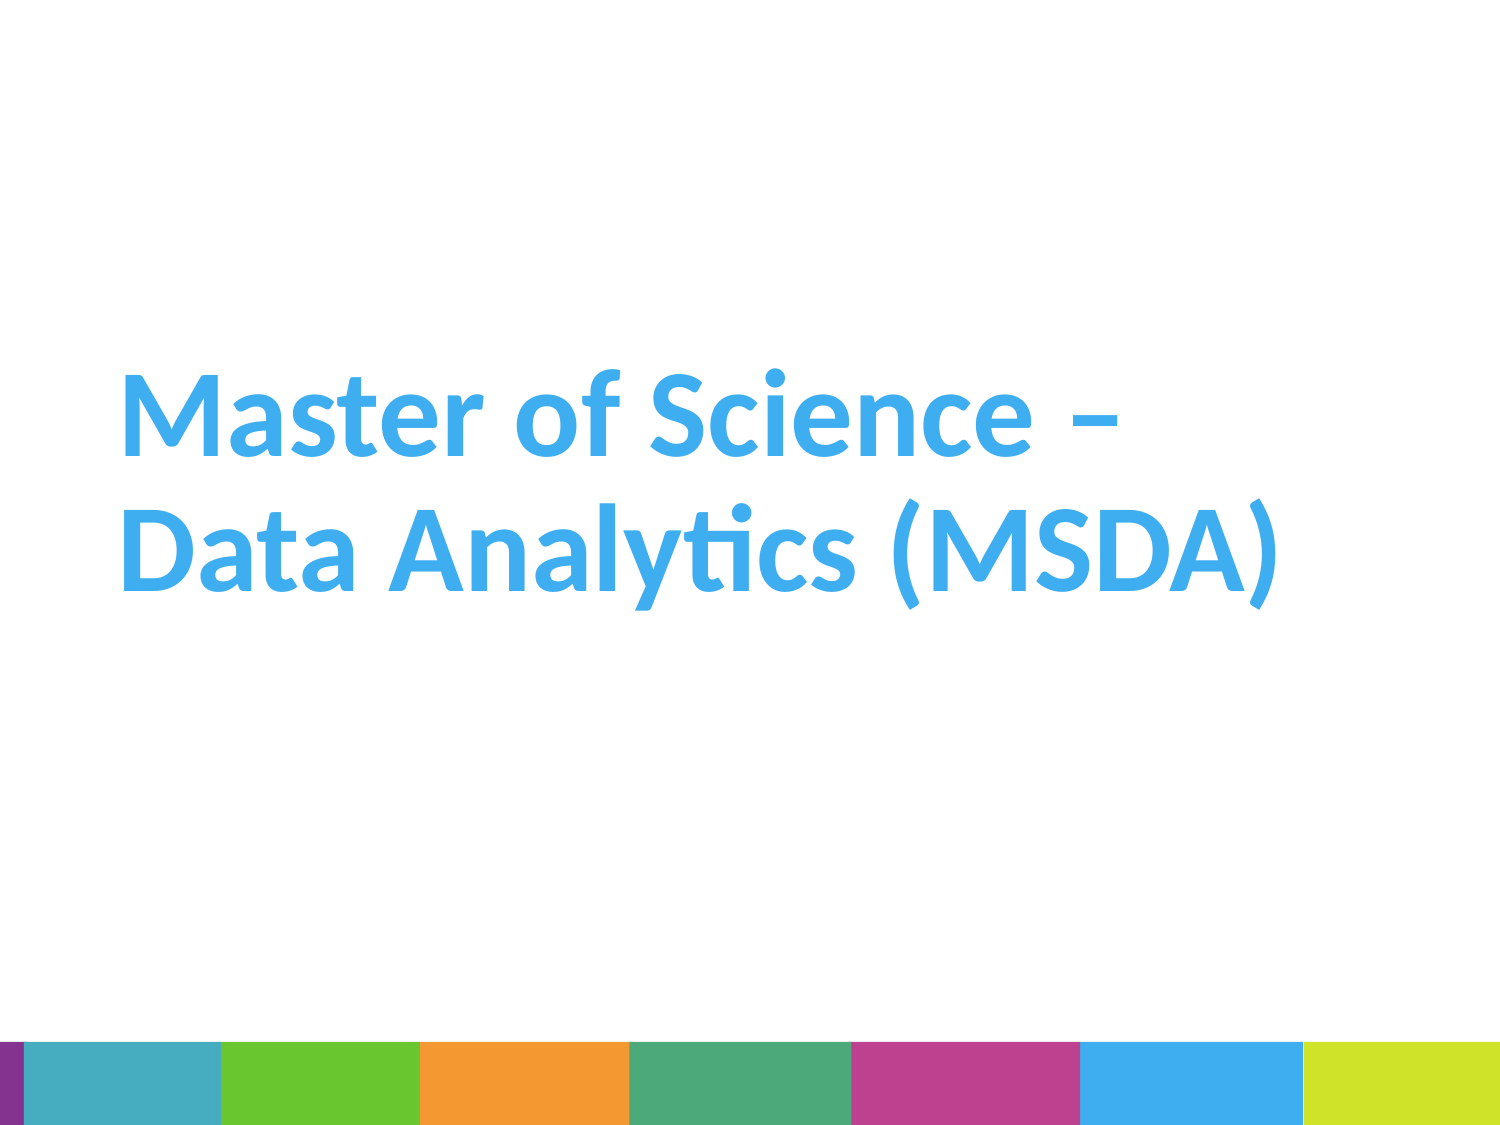

# Master of Science – Data Analytics (MSDA)